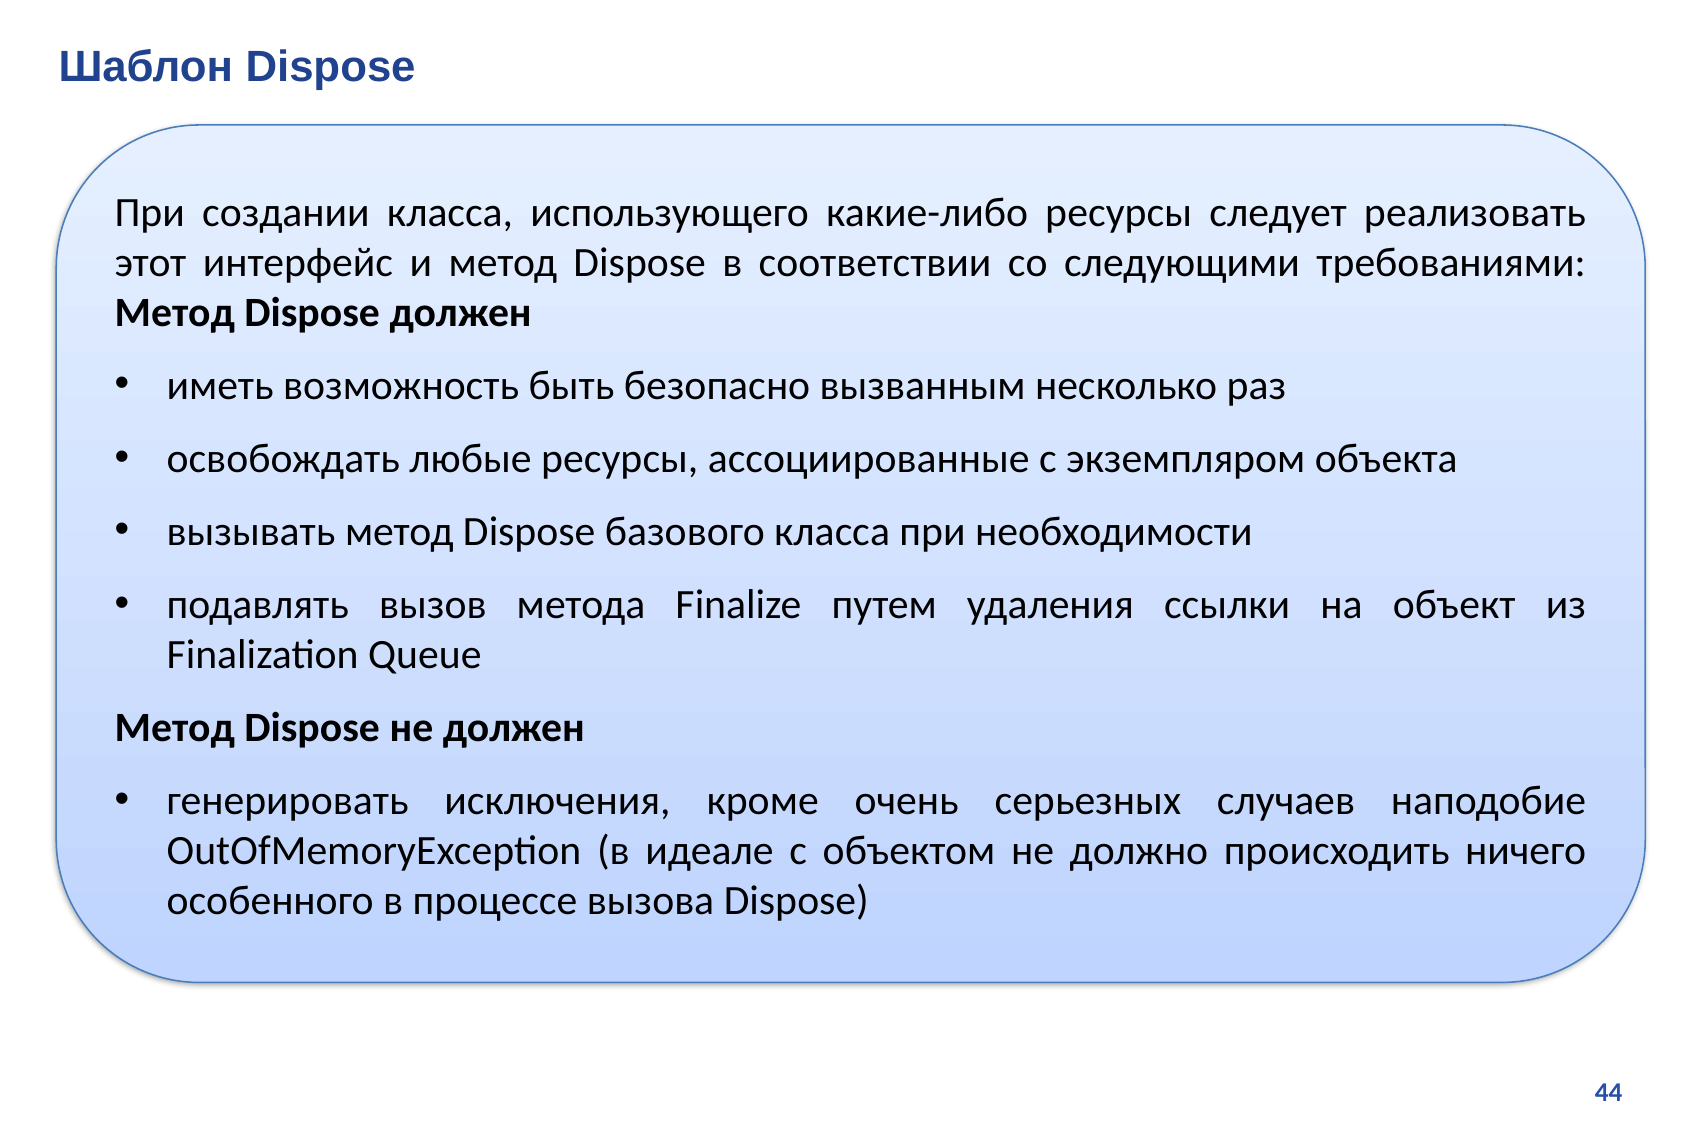

# Шаблон Dispose
При создании класса, использующего какие-либо ресурсы следует реализовать этот интерфейс и метод Dispose в соответствии со следующими требованиями: Метод Dispose должен
иметь возможность быть безопасно вызванным несколько раз
освобождать любые ресурсы, ассоциированные с экземпляром объекта
вызывать метод Dispose базового класса при необходимости
подавлять вызов метода Finalize путем удаления ссылки на объект из Finalization Queue
Метод Dispose не должен
генерировать исключения, кроме очень серьезных случаев наподобие OutOfMemoryException (в идеале с объектом не должно происходить ничего особенного в процессе вызова Dispose)